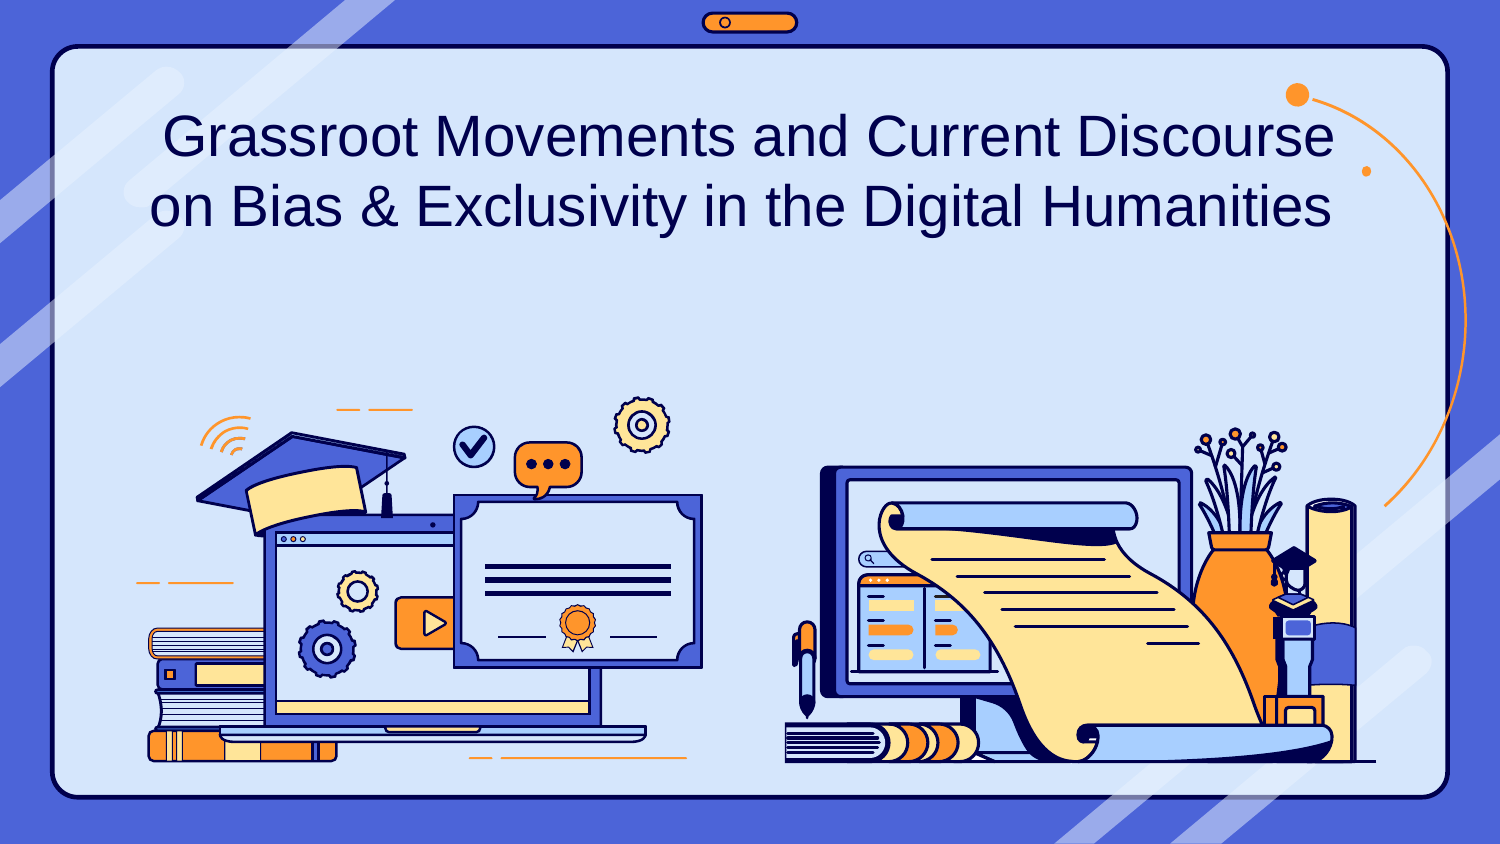

# Grassroot Movements and Current Discourse on Bias & Exclusivity in the Digital Humanities